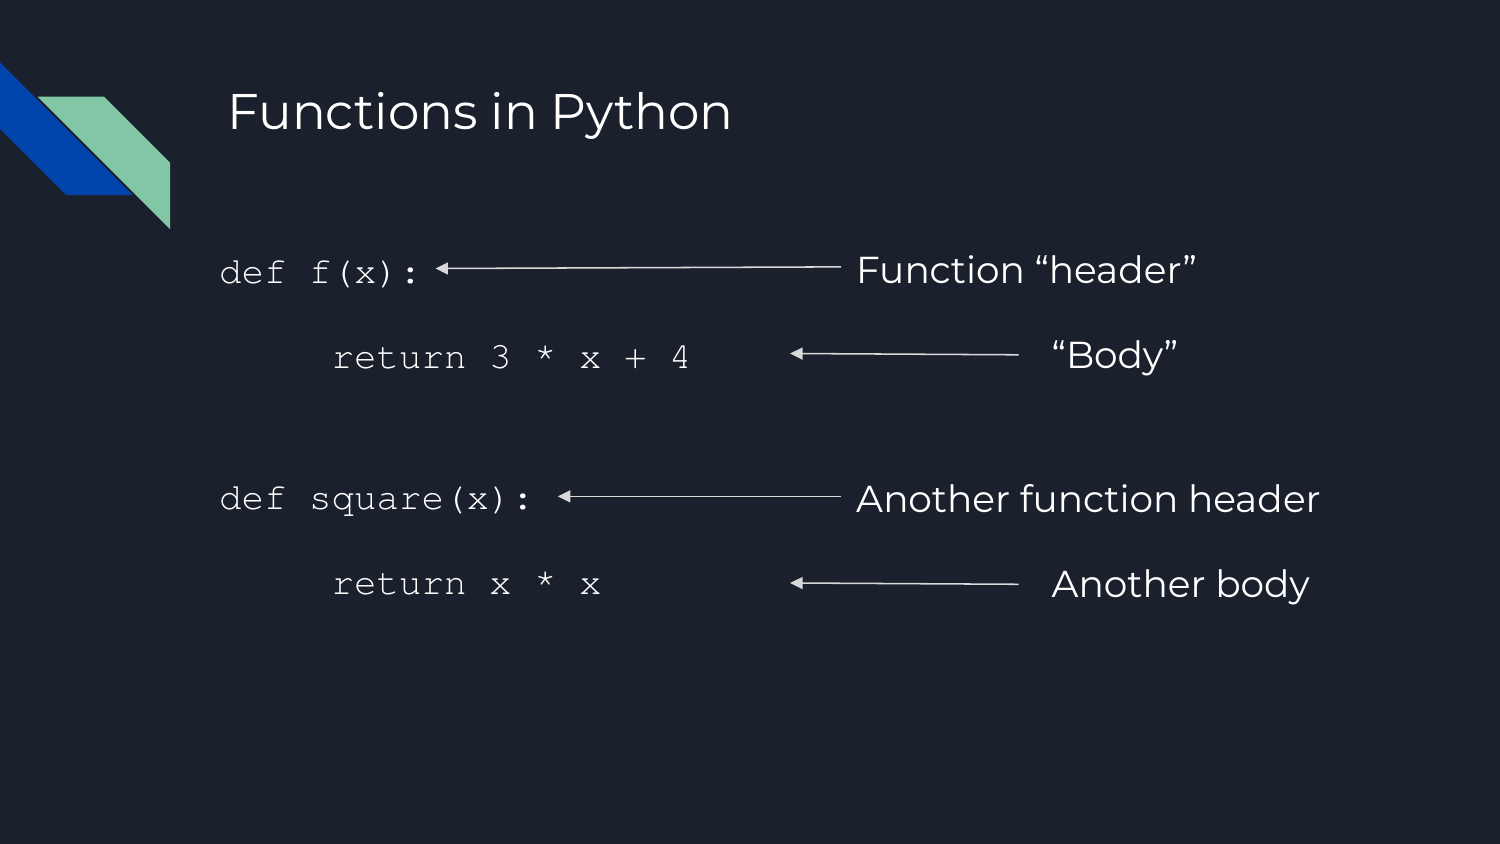

# Functions in Python
def f(x):
     return 3 * x + 4

def square(x):
     return x * x
Function “header”
“Body”
Another function header
Another body